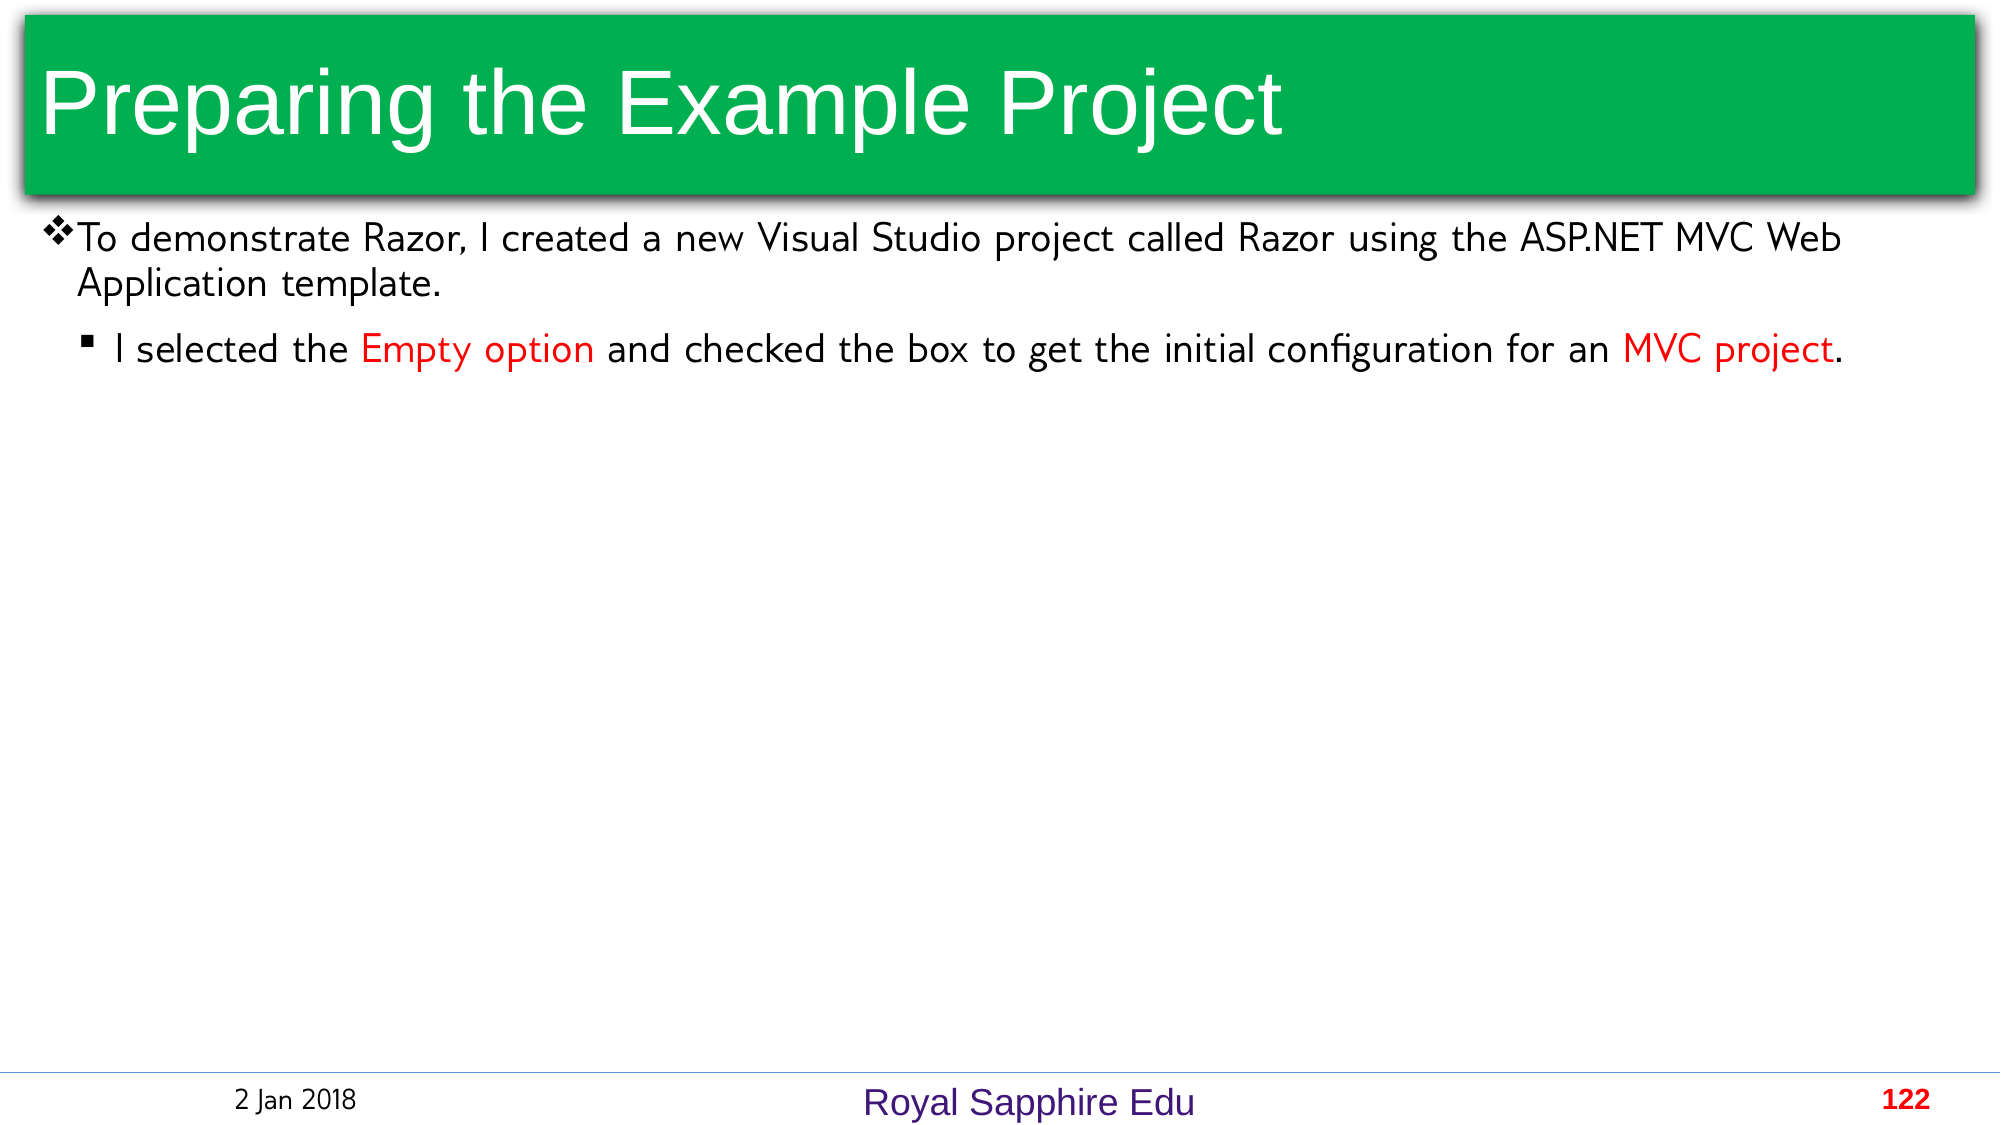

# Preparing the Example Project
To demonstrate Razor, I created a new Visual Studio project called Razor using the ASP.NET MVC Web Application template.
I selected the Empty option and checked the box to get the initial configuration for an MVC project.
2 Jan 2018
122